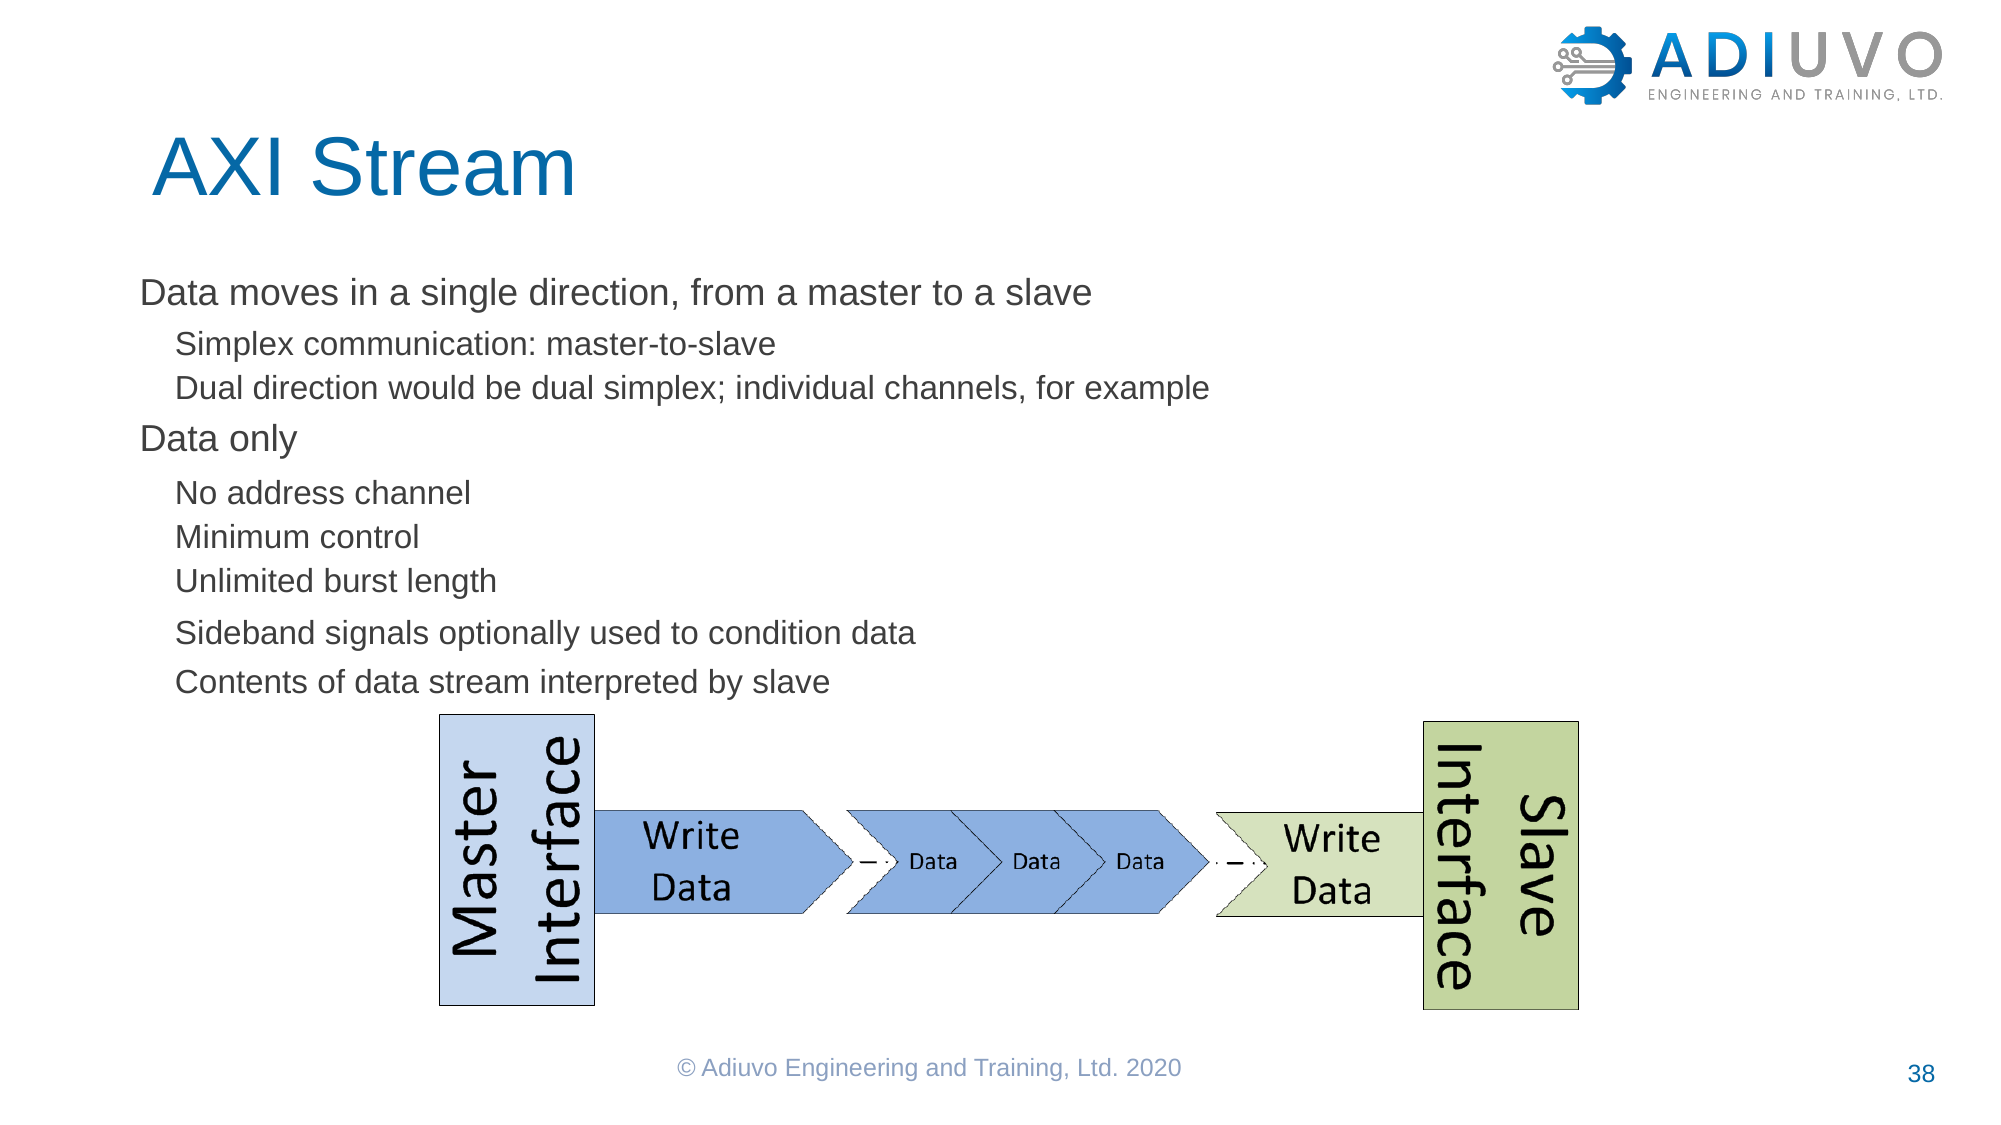

# AXI Stream
Data moves in a single direction, from a master to a slave
Simplex communication: master-to-slave
Dual direction would be dual simplex; individual channels, for example
Data only
No address channel Minimum control Unlimited burst length
Sideband signals optionally used to condition data Contents of data stream interpreted by slave

© Adiuvo Engineering and Training, Ltd. 2020
38